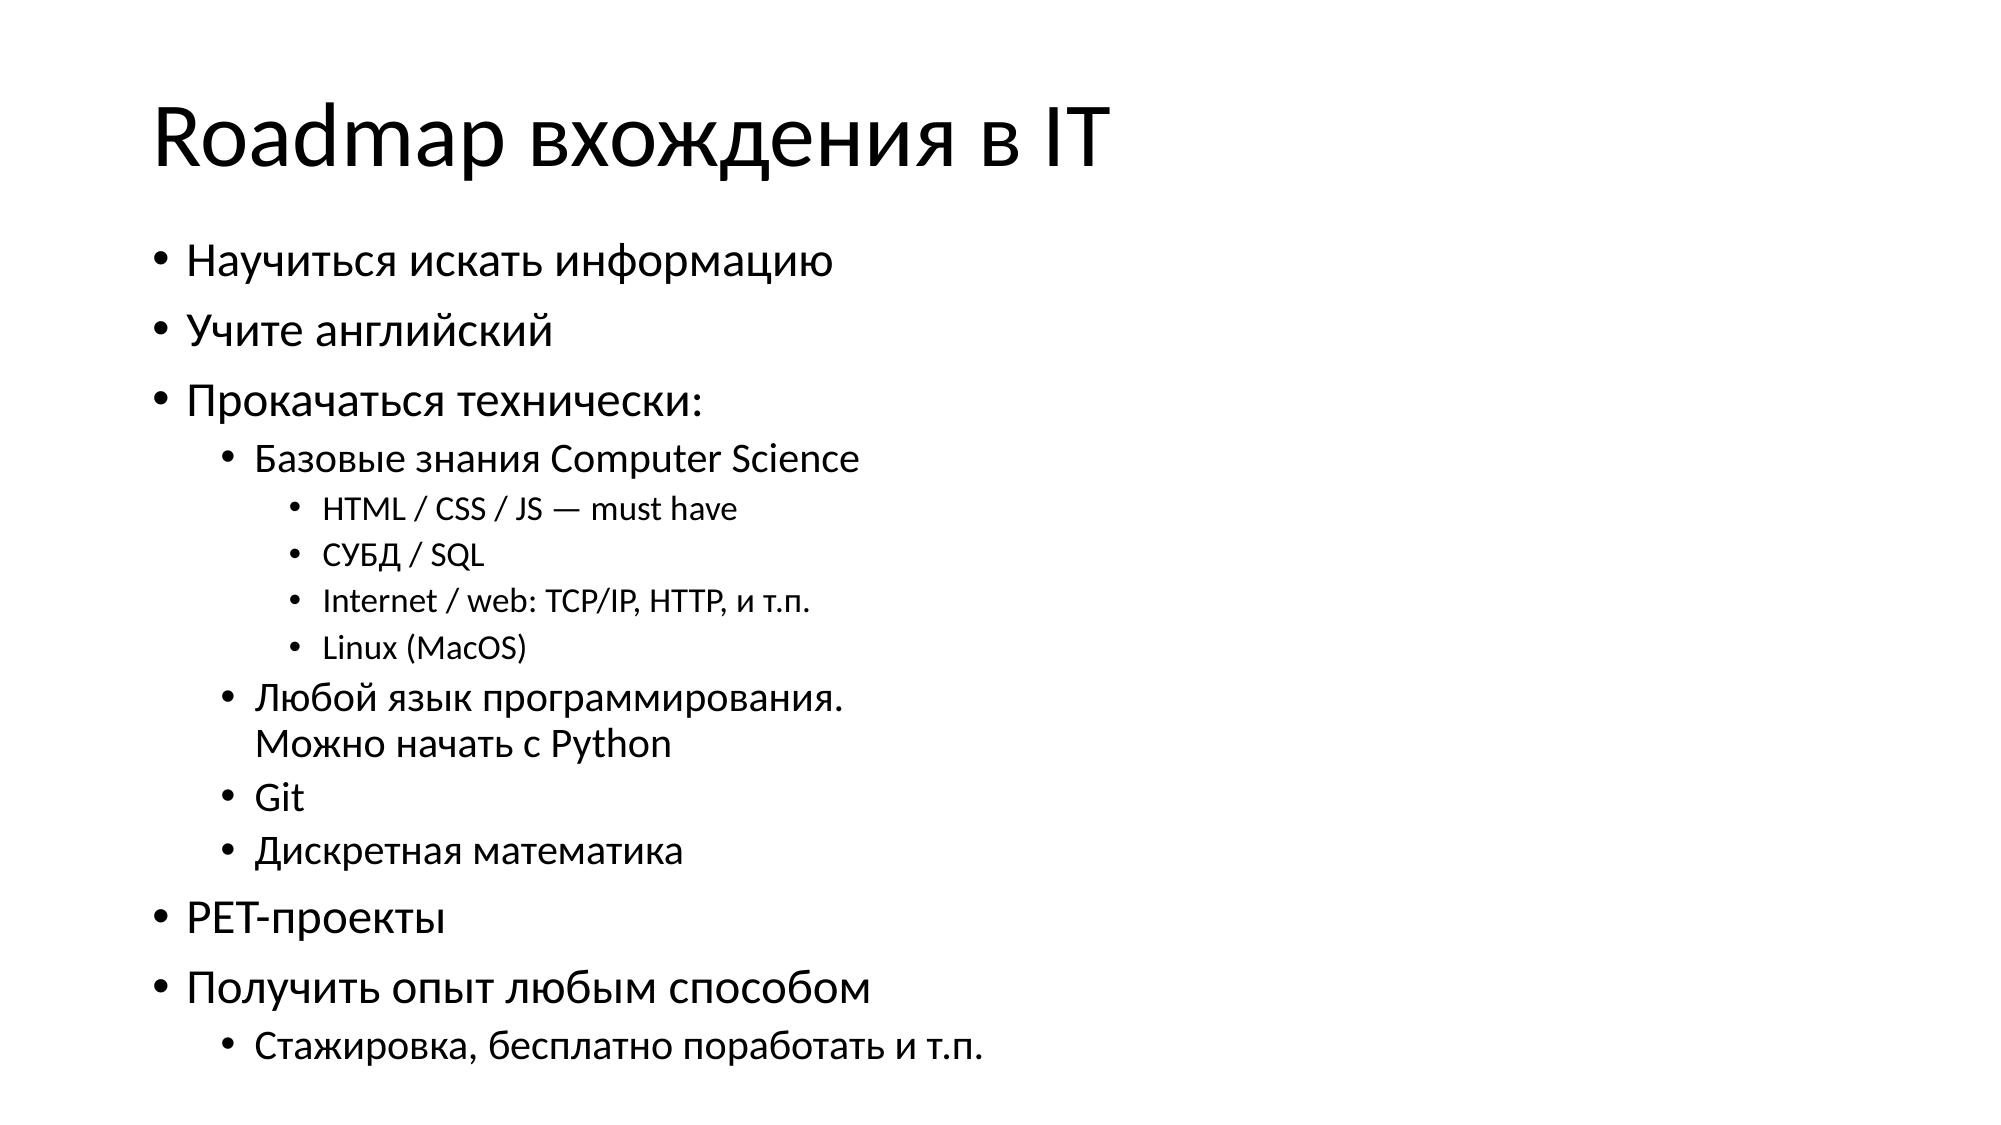

# Roadmap вхождения в IT
Научиться искать информацию
Учите английский
Прокачаться технически:
Базовые знания Computer Science
HTML / CSS / JS — must have
СУБД / SQL
Internet / web: TCP/IP, HTTP, и т.п.
Linux (MacOS)
Любой язык программирования.
Можно начать с Python
Git
Дискретная математика
PET-проекты
Получить опыт любым способом
Стажировка, бесплатно поработать и т.п.